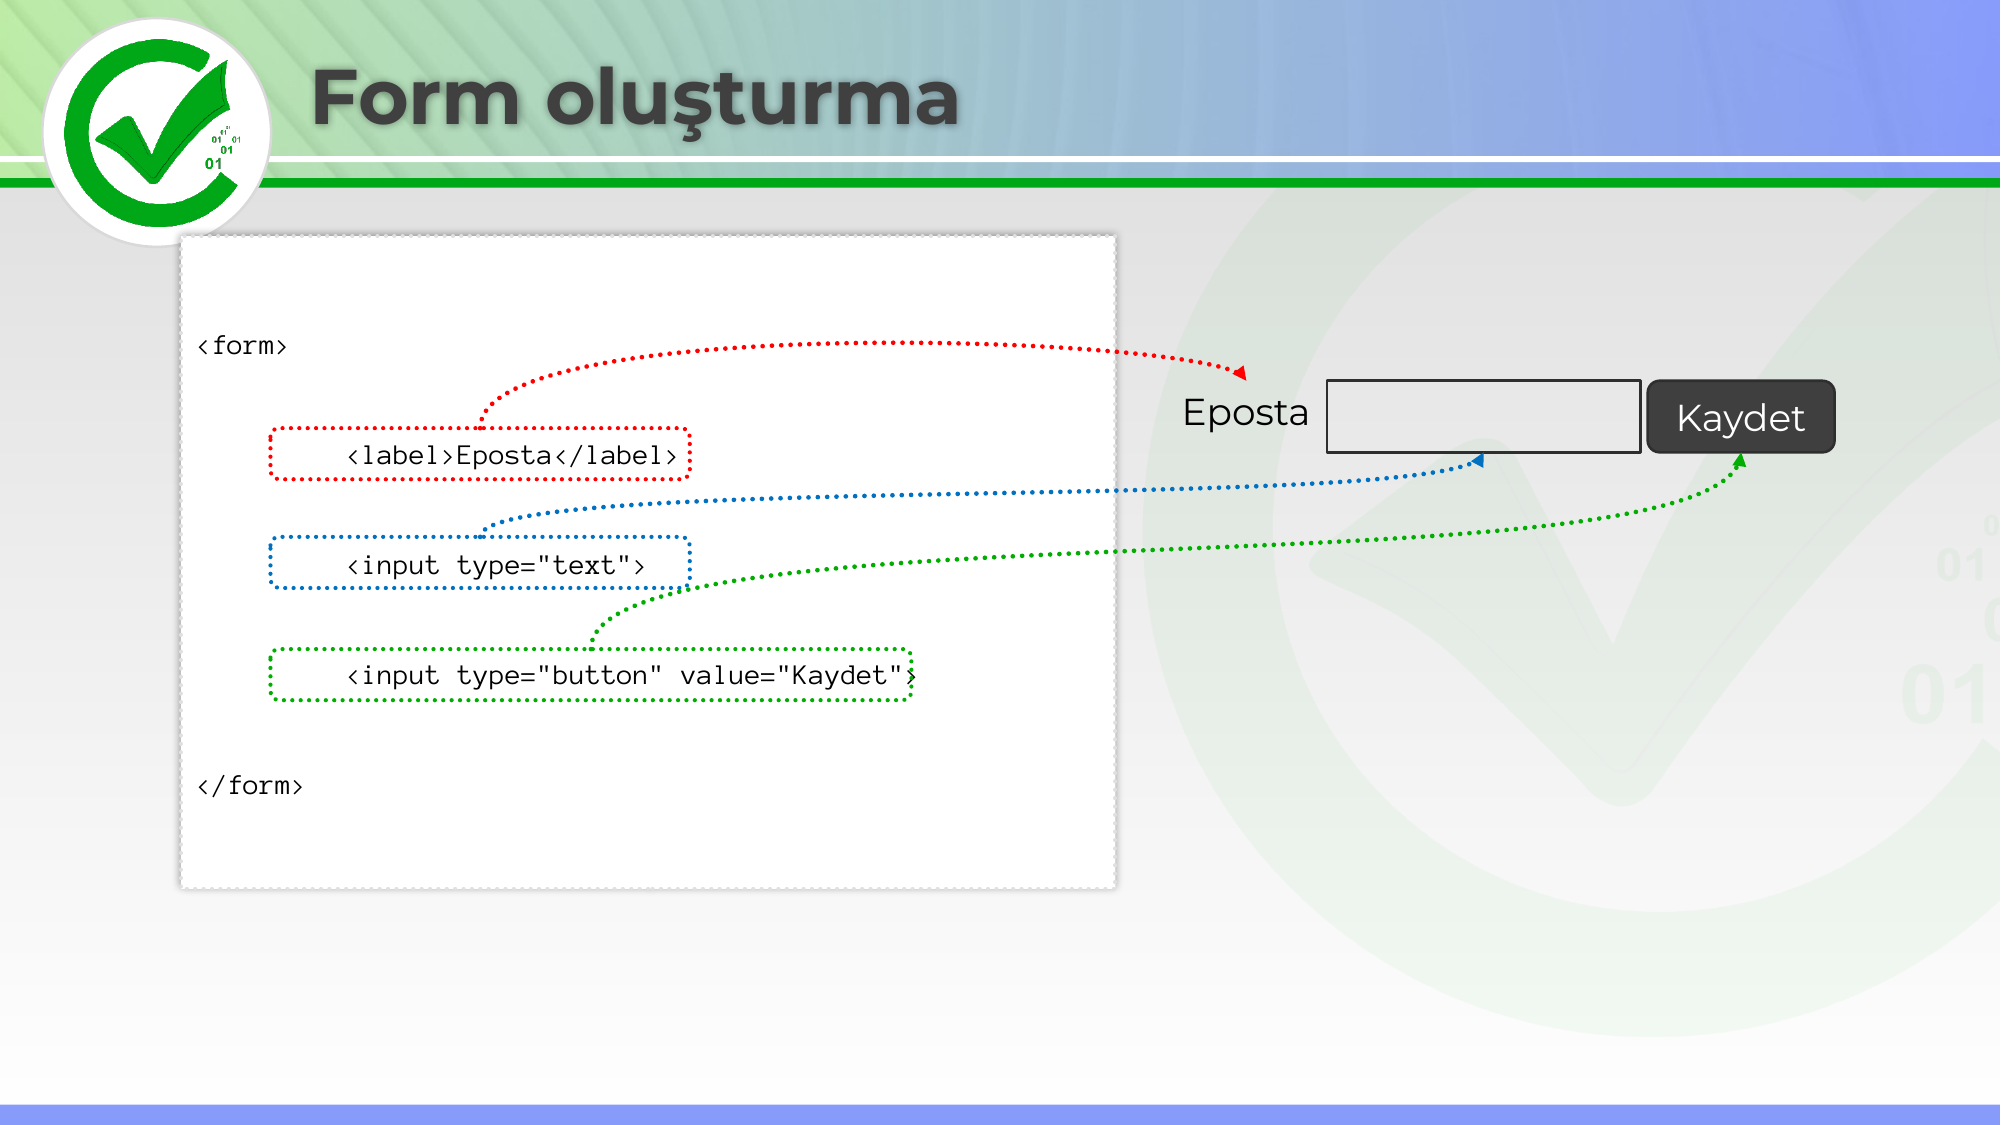

Form oluşturma
<form>
	<label>Eposta</label>
	<input type="text">
	<input type="button" value="Kaydet">
</form>
Eposta

Kaydet